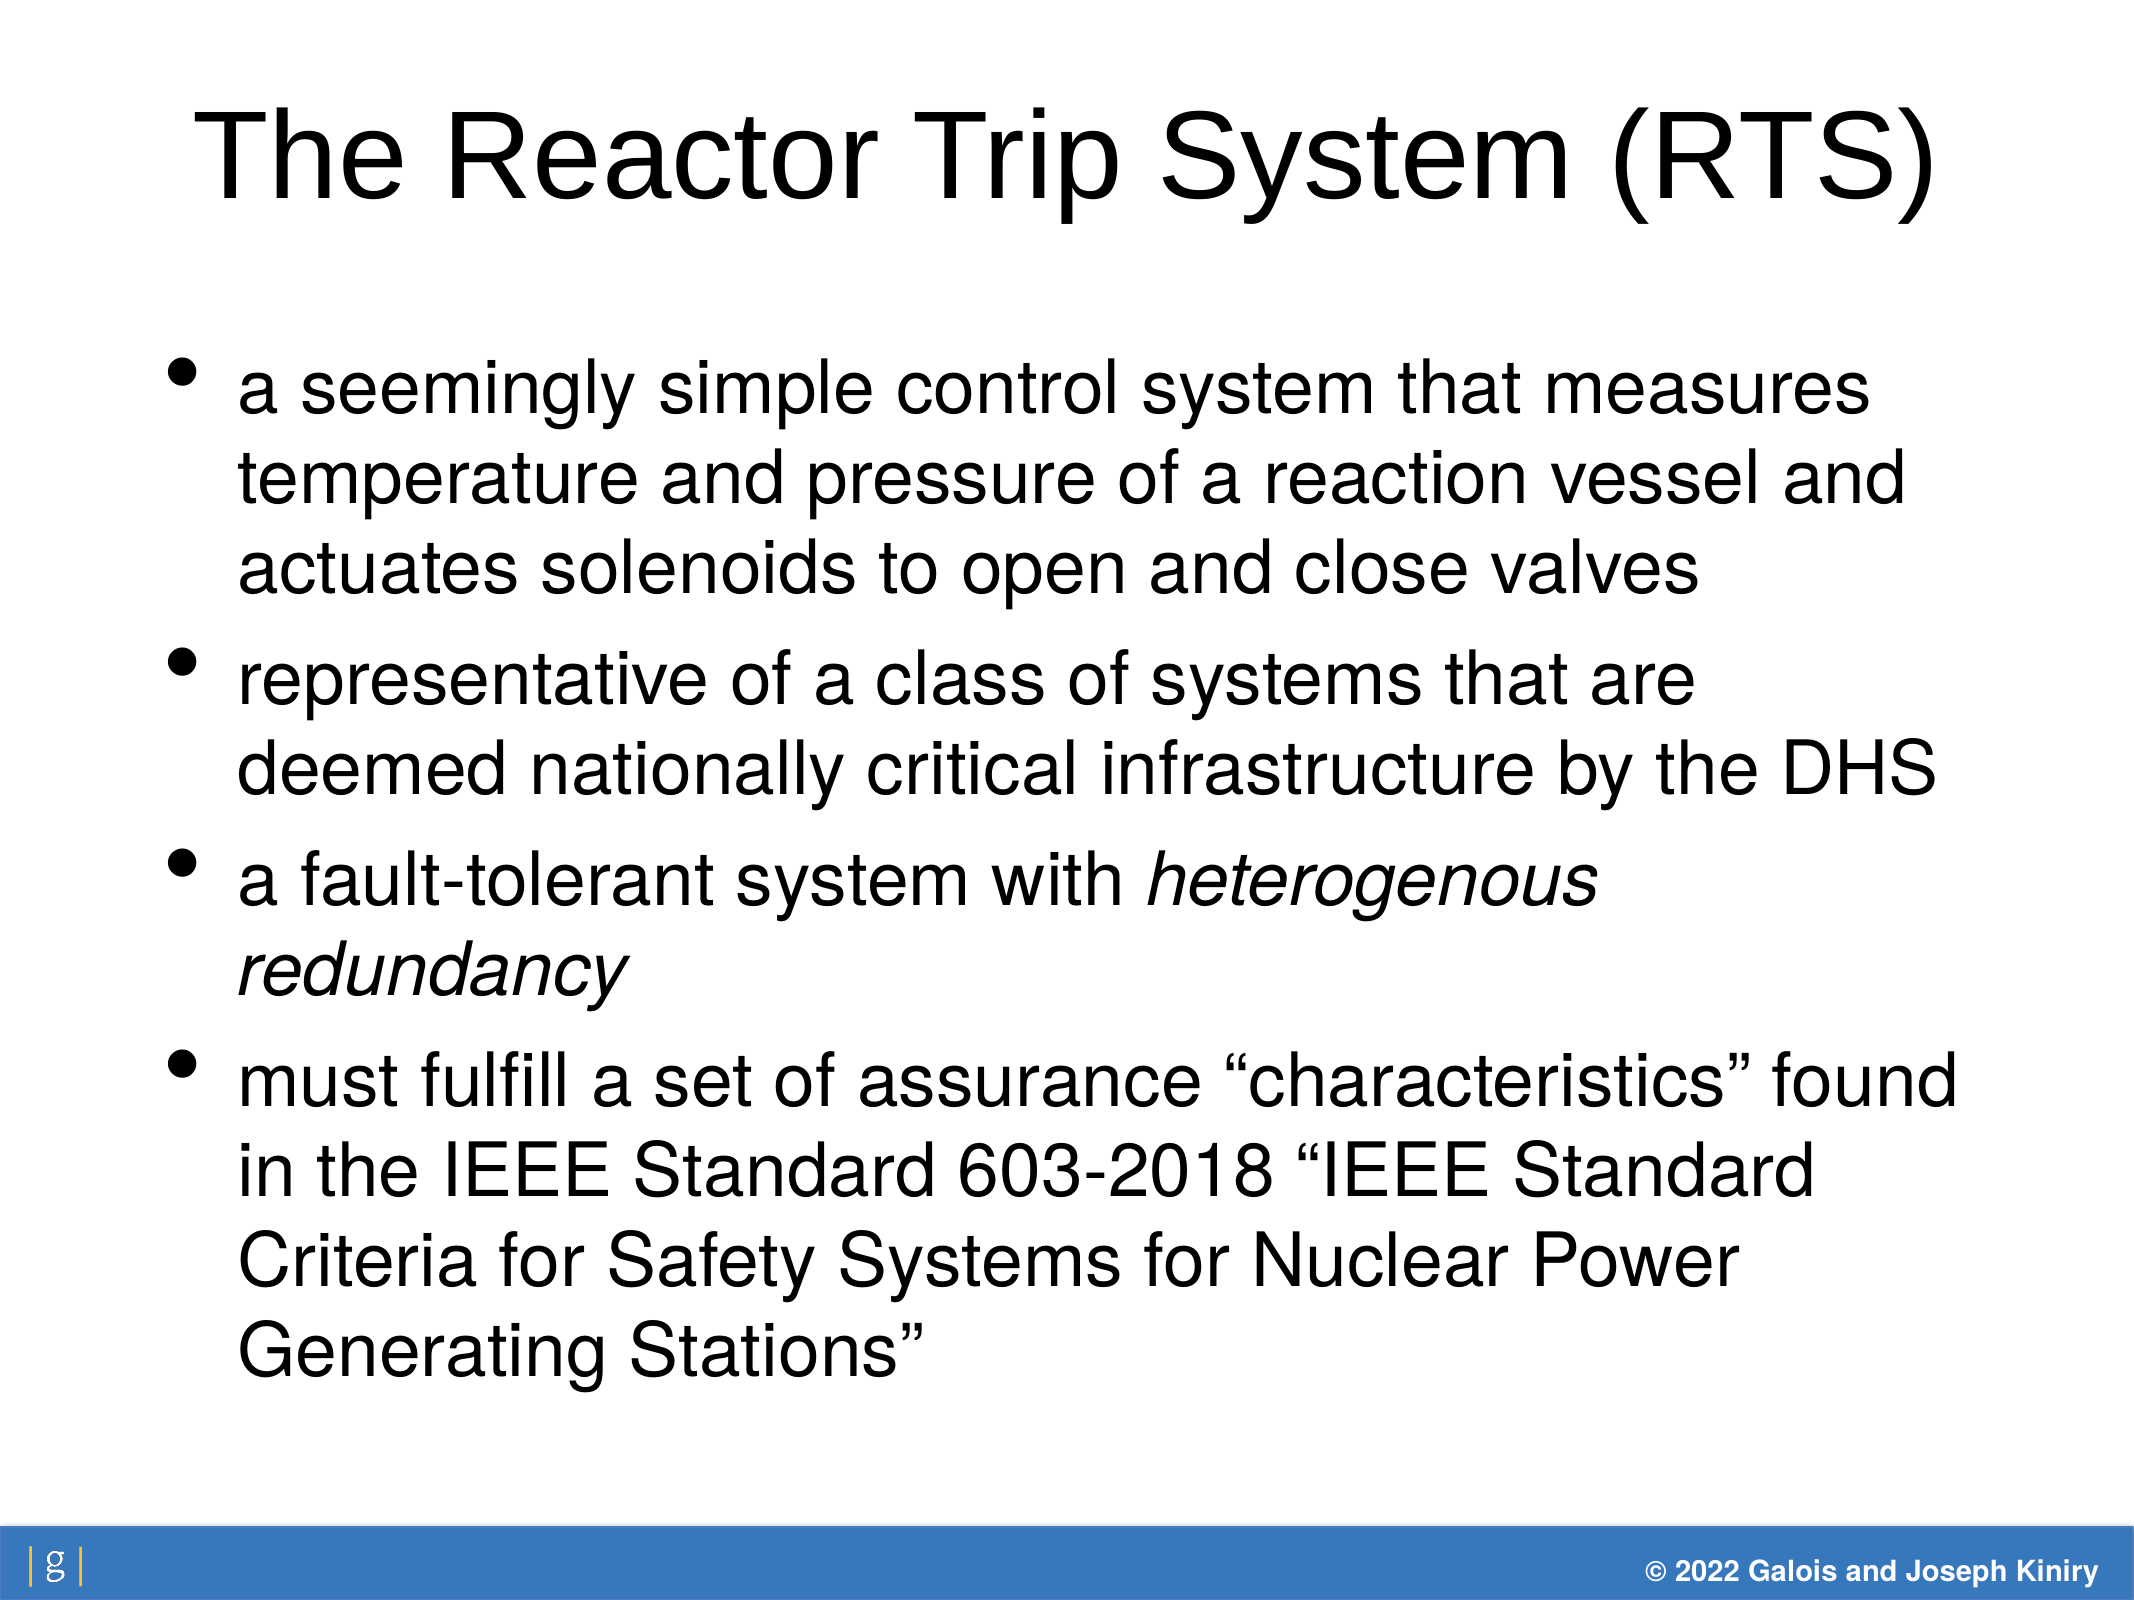

The Reactor Trip System (RTS)
a seemingly simple control system that measures temperature and pressure of a reaction vessel and actuates solenoids to open and close valves
representative of a class of systems that are deemed nationally critical infrastructure by the DHS
a fault-tolerant system with heterogenous redundancy
must fulfill a set of assurance “characteristics” found in the IEEE Standard 603-2018 “IEEE Standard Criteria for Safety Systems for Nuclear Power Generating Stations”
10